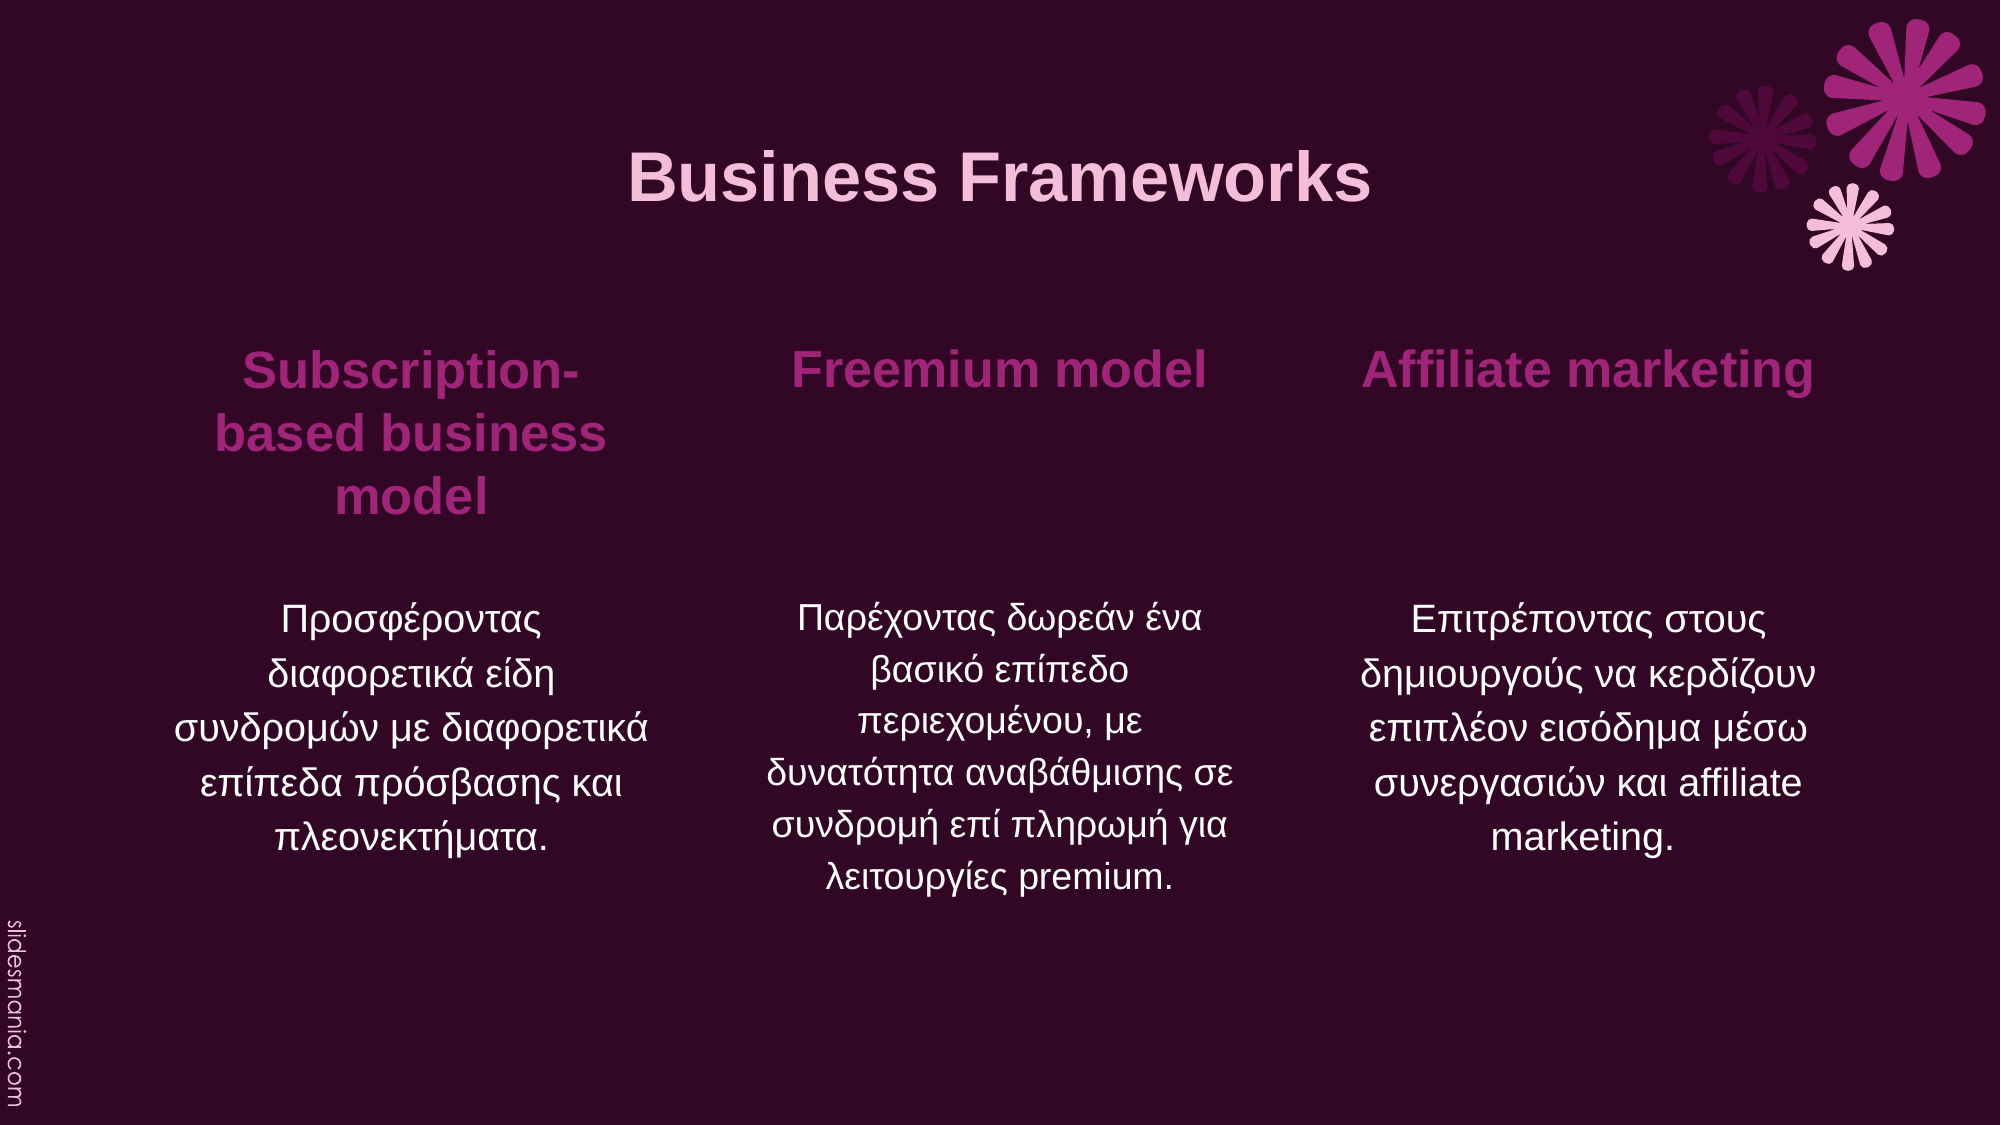

# Business Frameworks
Subscription-
based business model
Affiliate marketing
Freemium model
Προσφέροντας διαφορετικά είδη συνδρομών με διαφορετικά επίπεδα πρόσβασης και πλεονεκτήματα.
Επιτρέποντας στους δημιουργούς να κερδίζουν επιπλέον εισόδημα μέσω συνεργασιών και affiliate marketing.
Παρέχοντας δωρεάν ένα βασικό επίπεδο περιεχομένου, με δυνατότητα αναβάθμισης σε συνδρομή επί πληρωμή για λειτουργίες premium.